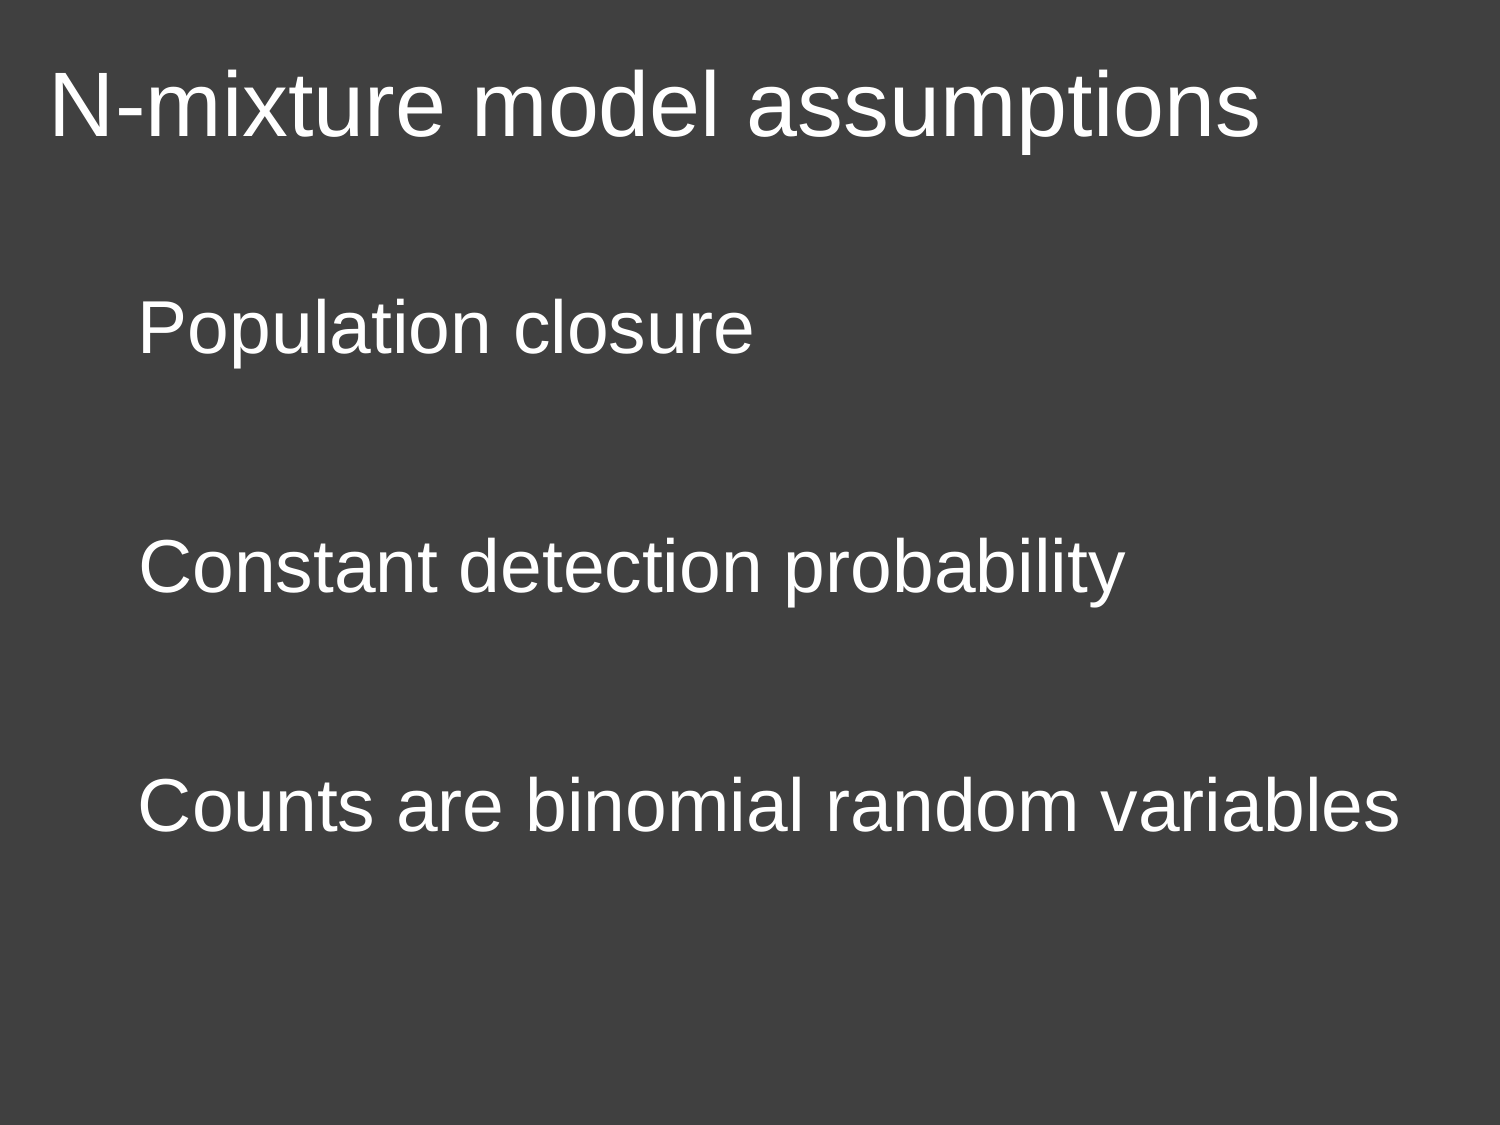

N-mixture model assumptions
Population closure
Constant detection probability
Counts are binomial random variables